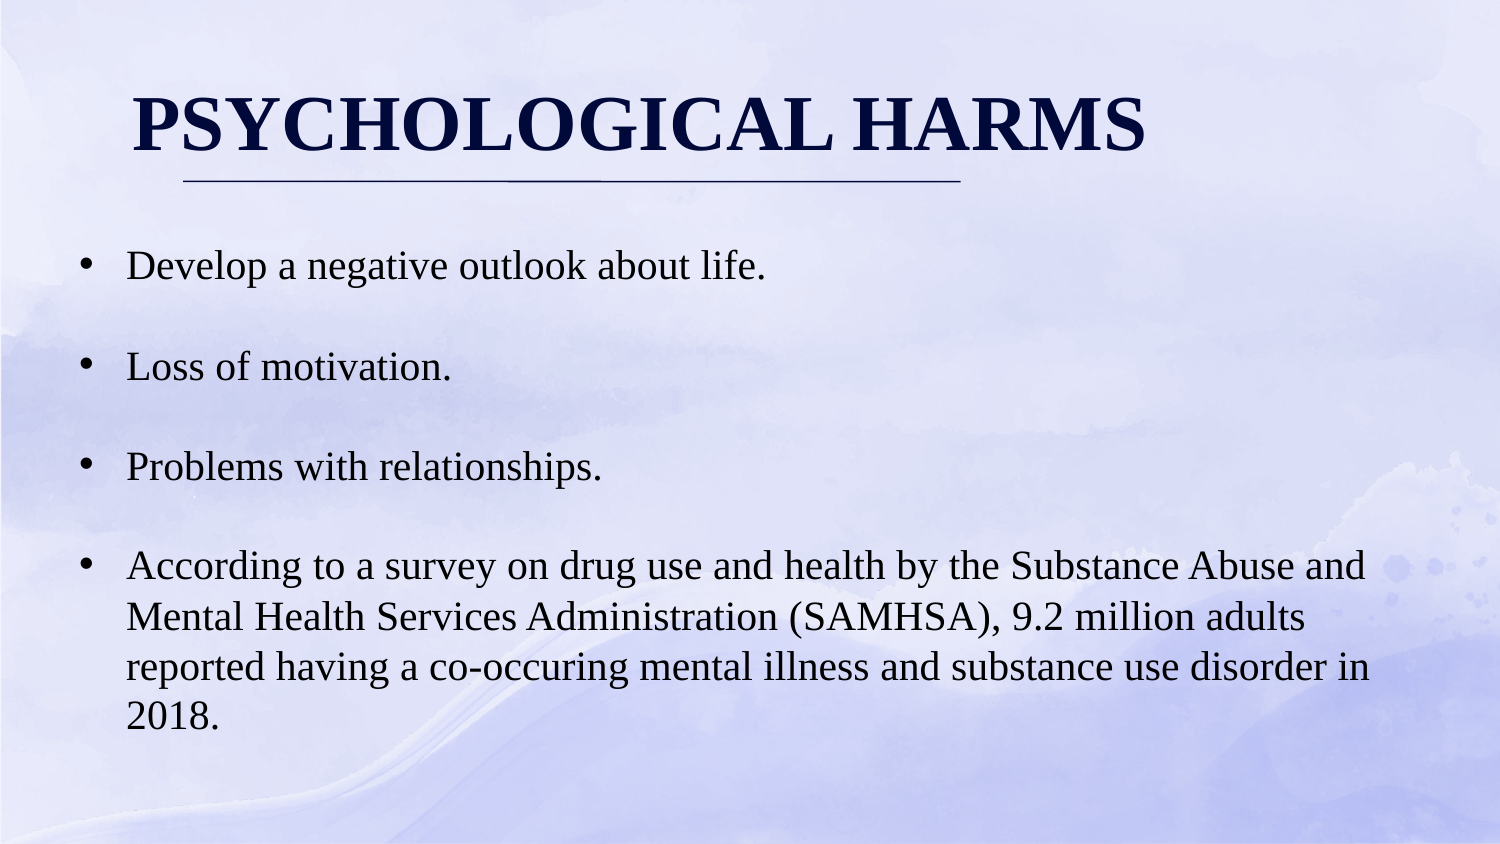

# PSYCHOLOGICAL HARMS
Develop a negative outlook about life.

Loss of motivation.

Problems with relationships.

According to a survey on drug use and health by the Substance Abuse and Mental Health Services Administration (SAMHSA), 9.2 million adults reported having a co-occuring mental illness and substance use disorder in 2018.